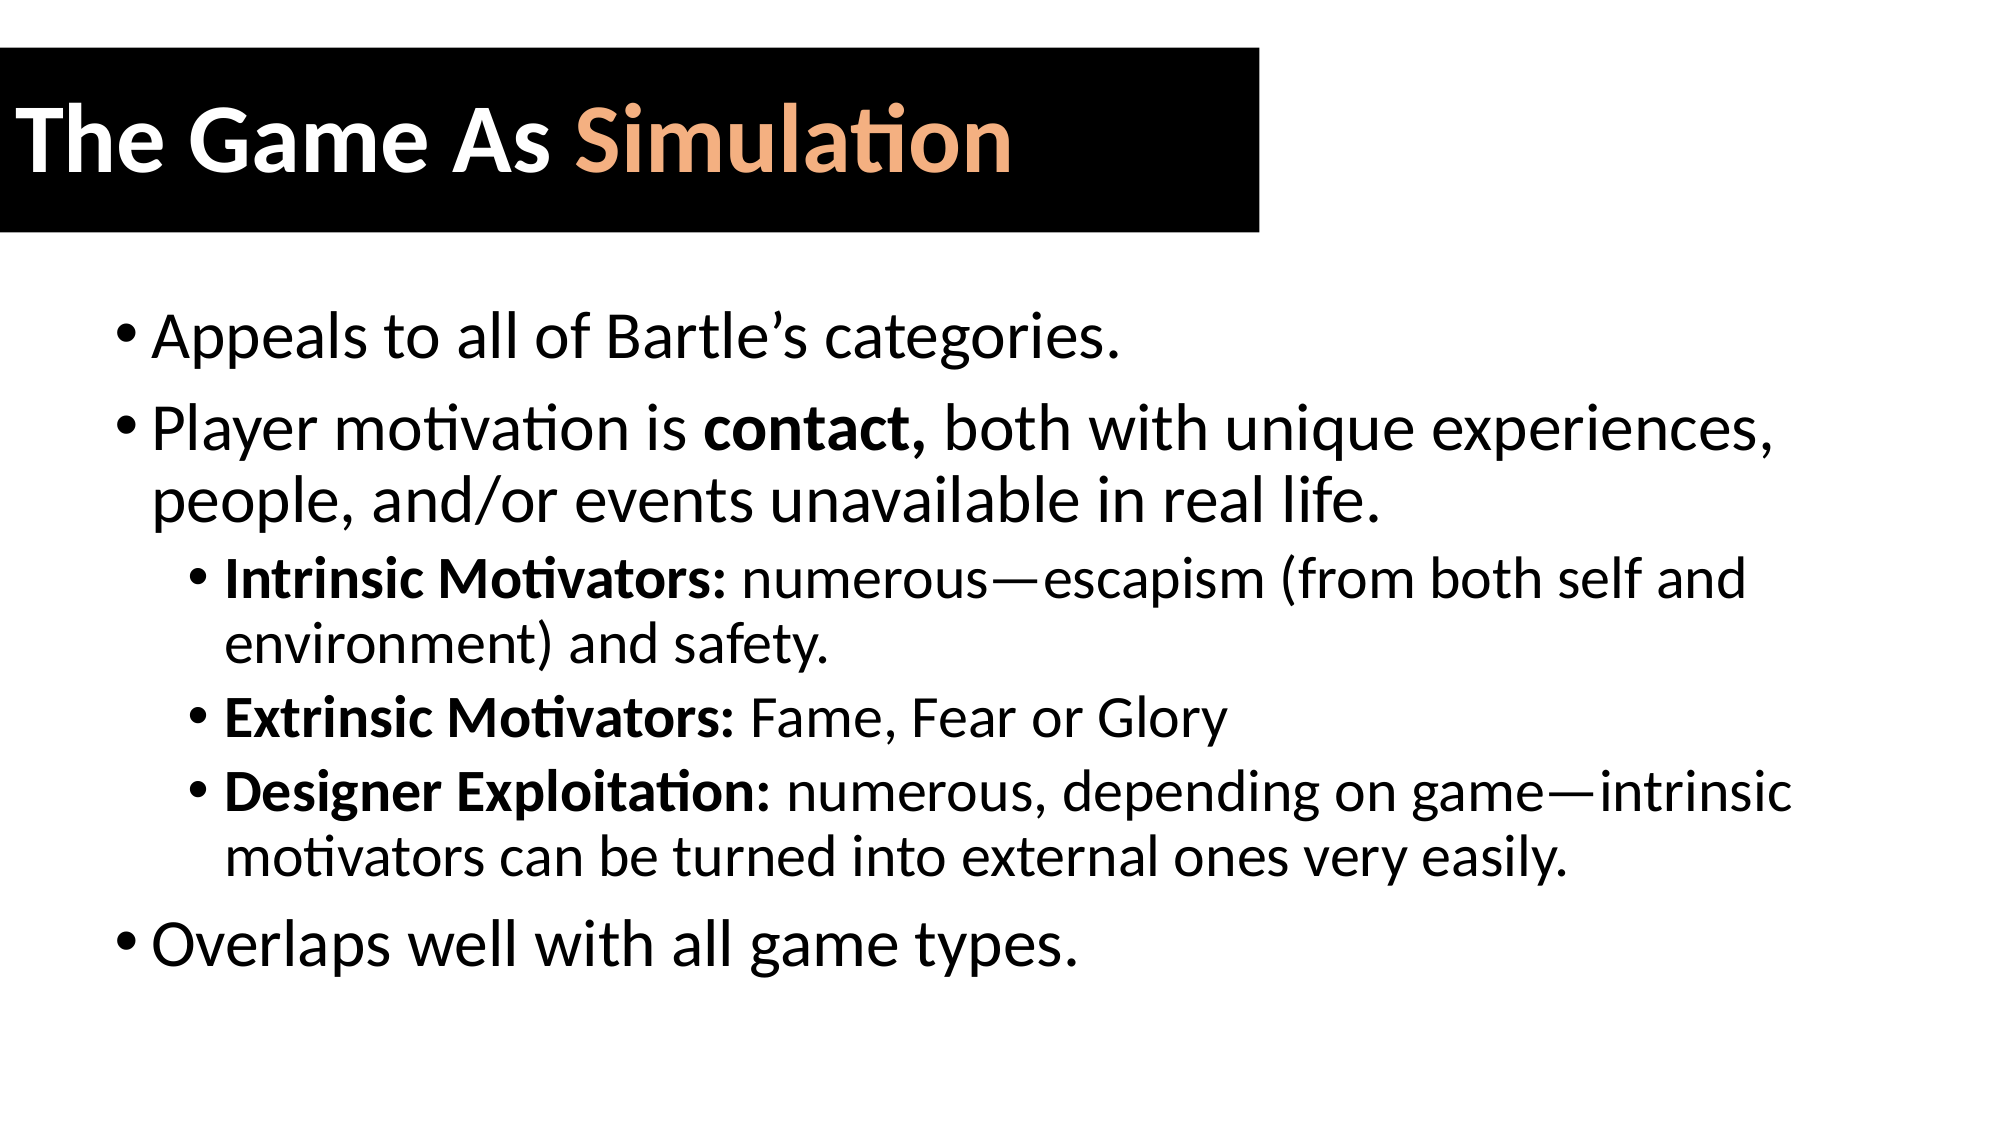

The Game As Simulation
Appeals to all of Bartle’s categories.
Player motivation is contact, both with unique experiences, people, and/or events unavailable in real life.
Intrinsic Motivators: numerous—escapism (from both self and environment) and safety.
Extrinsic Motivators: Fame, Fear or Glory
Designer Exploitation: numerous, depending on game—intrinsic motivators can be turned into external ones very easily.
Overlaps well with all game types.